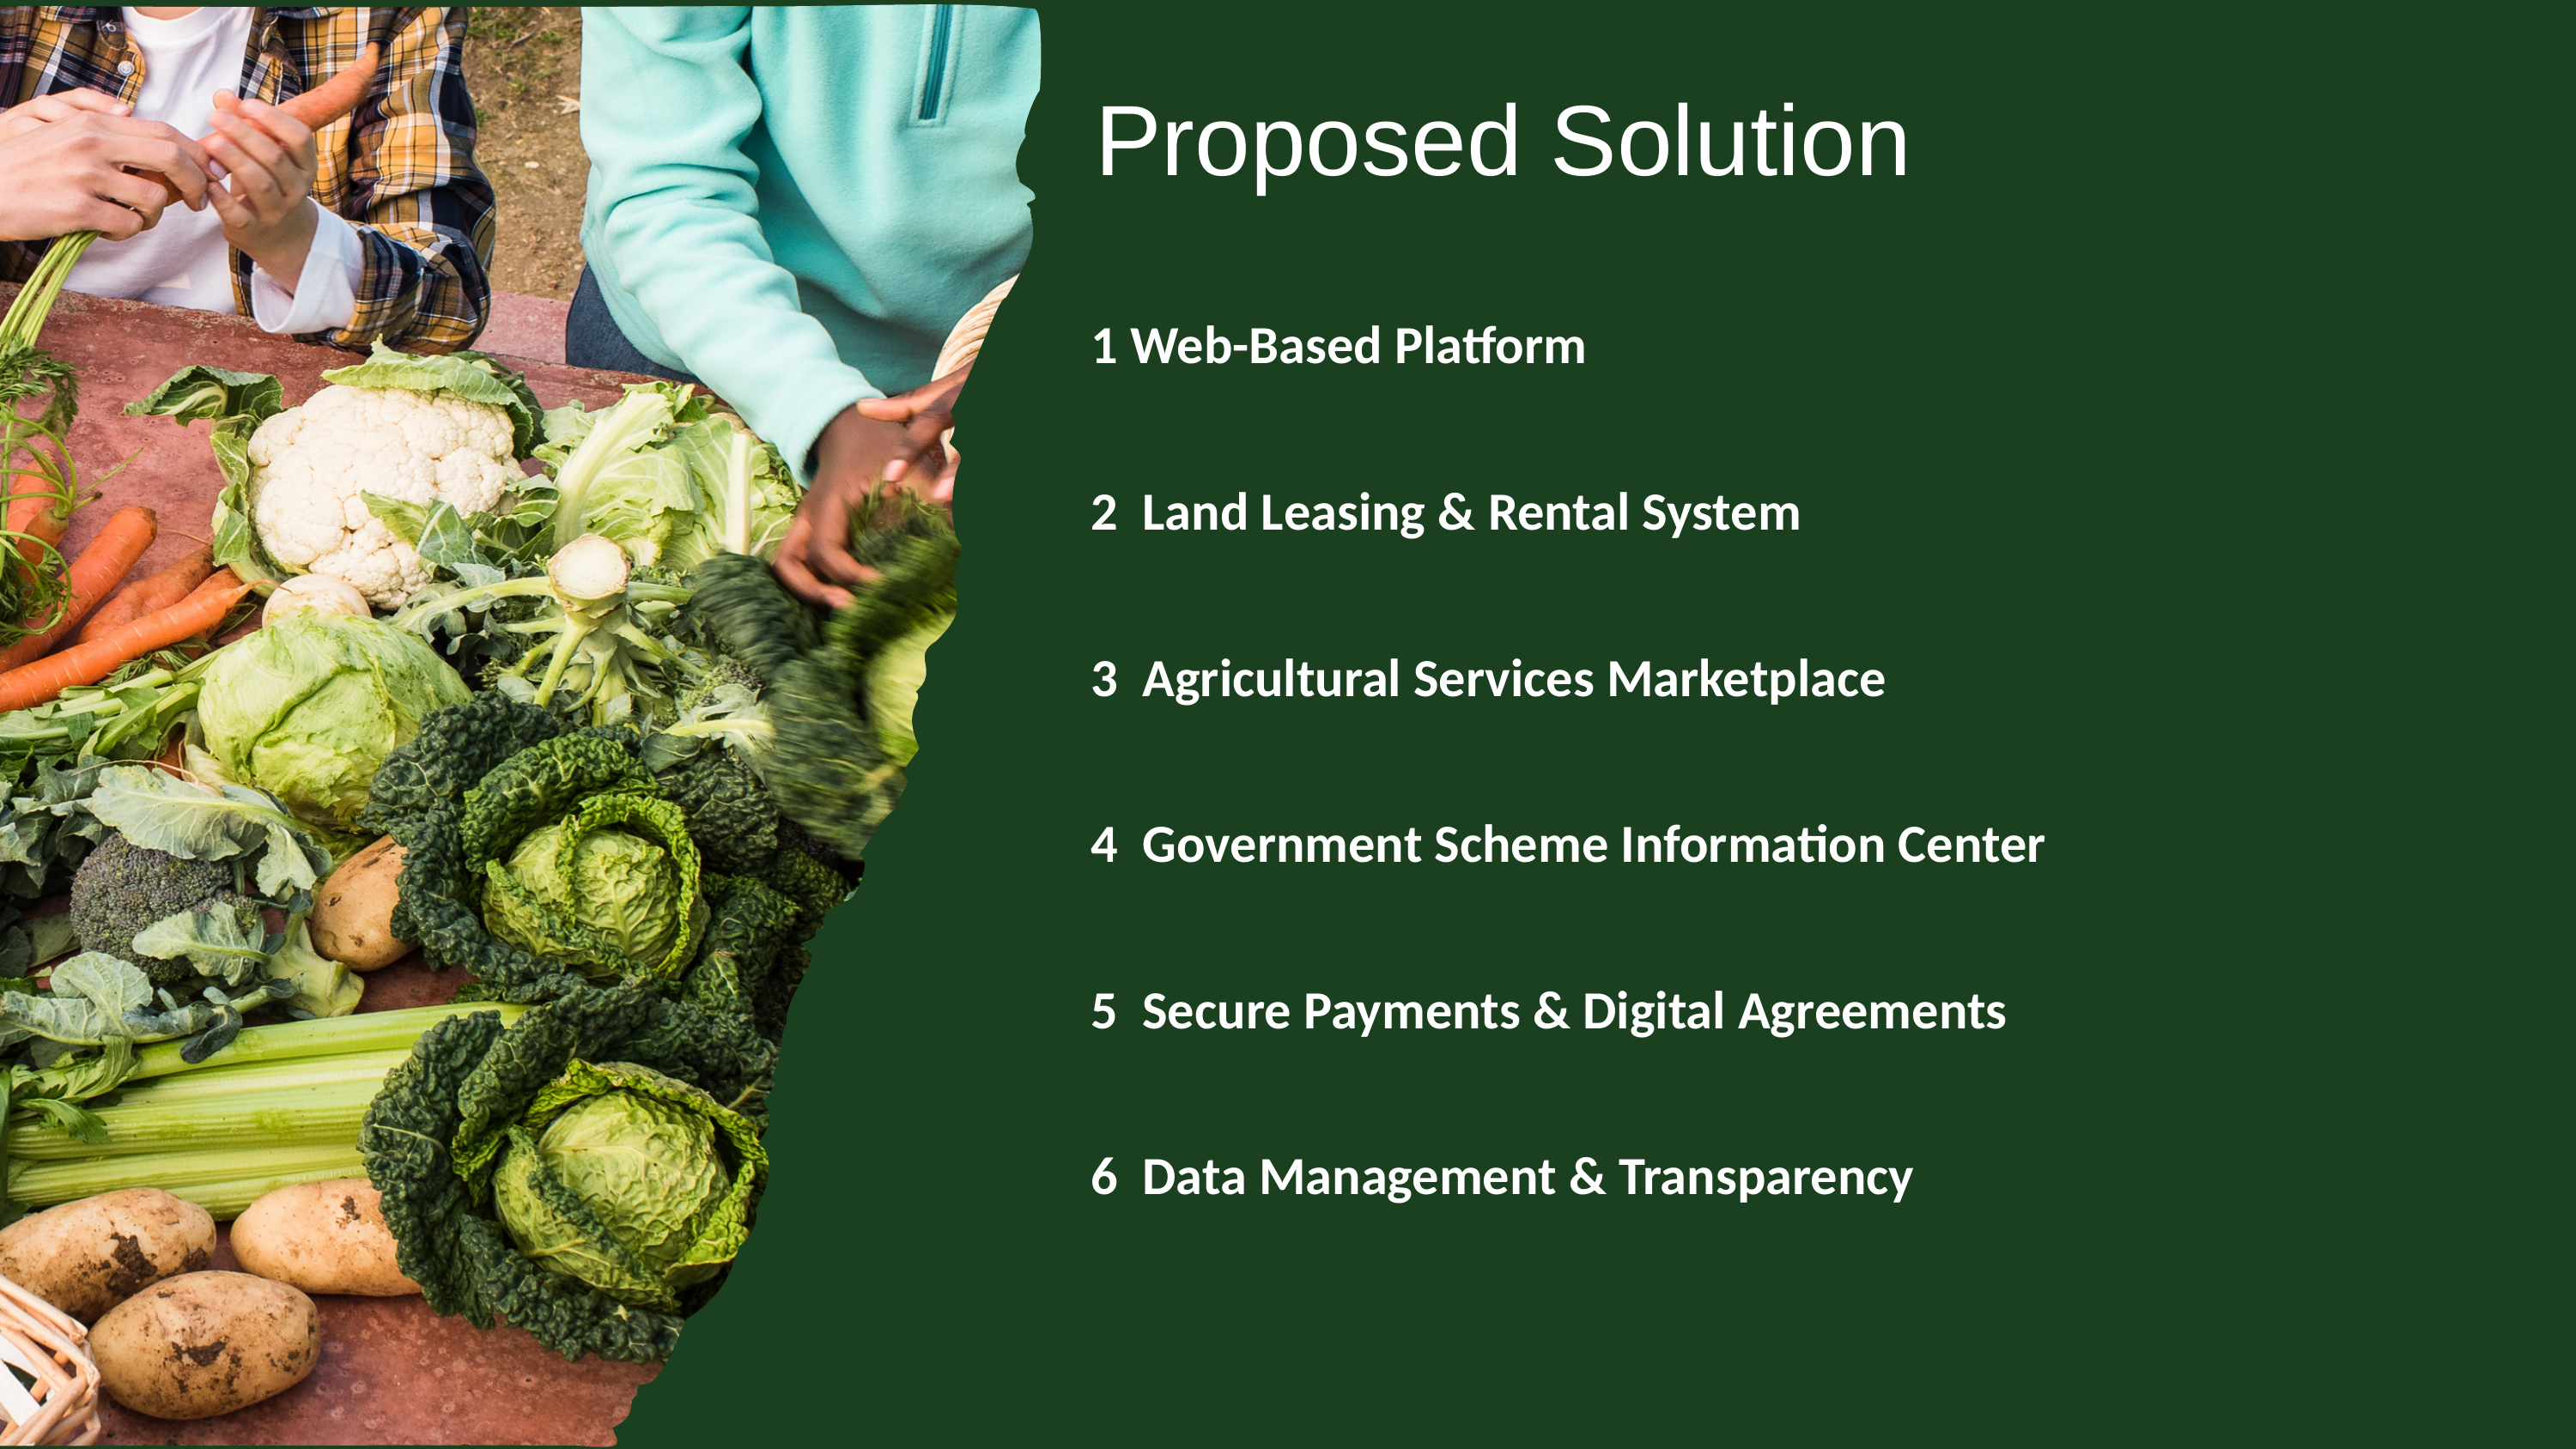

Proposed Solution
1 Web-Based Platform

2  Land Leasing & Rental System

3  Agricultural Services Marketplace

4  Government Scheme Information Center

5  Secure Payments & Digital Agreements

6  Data Management & Transparency